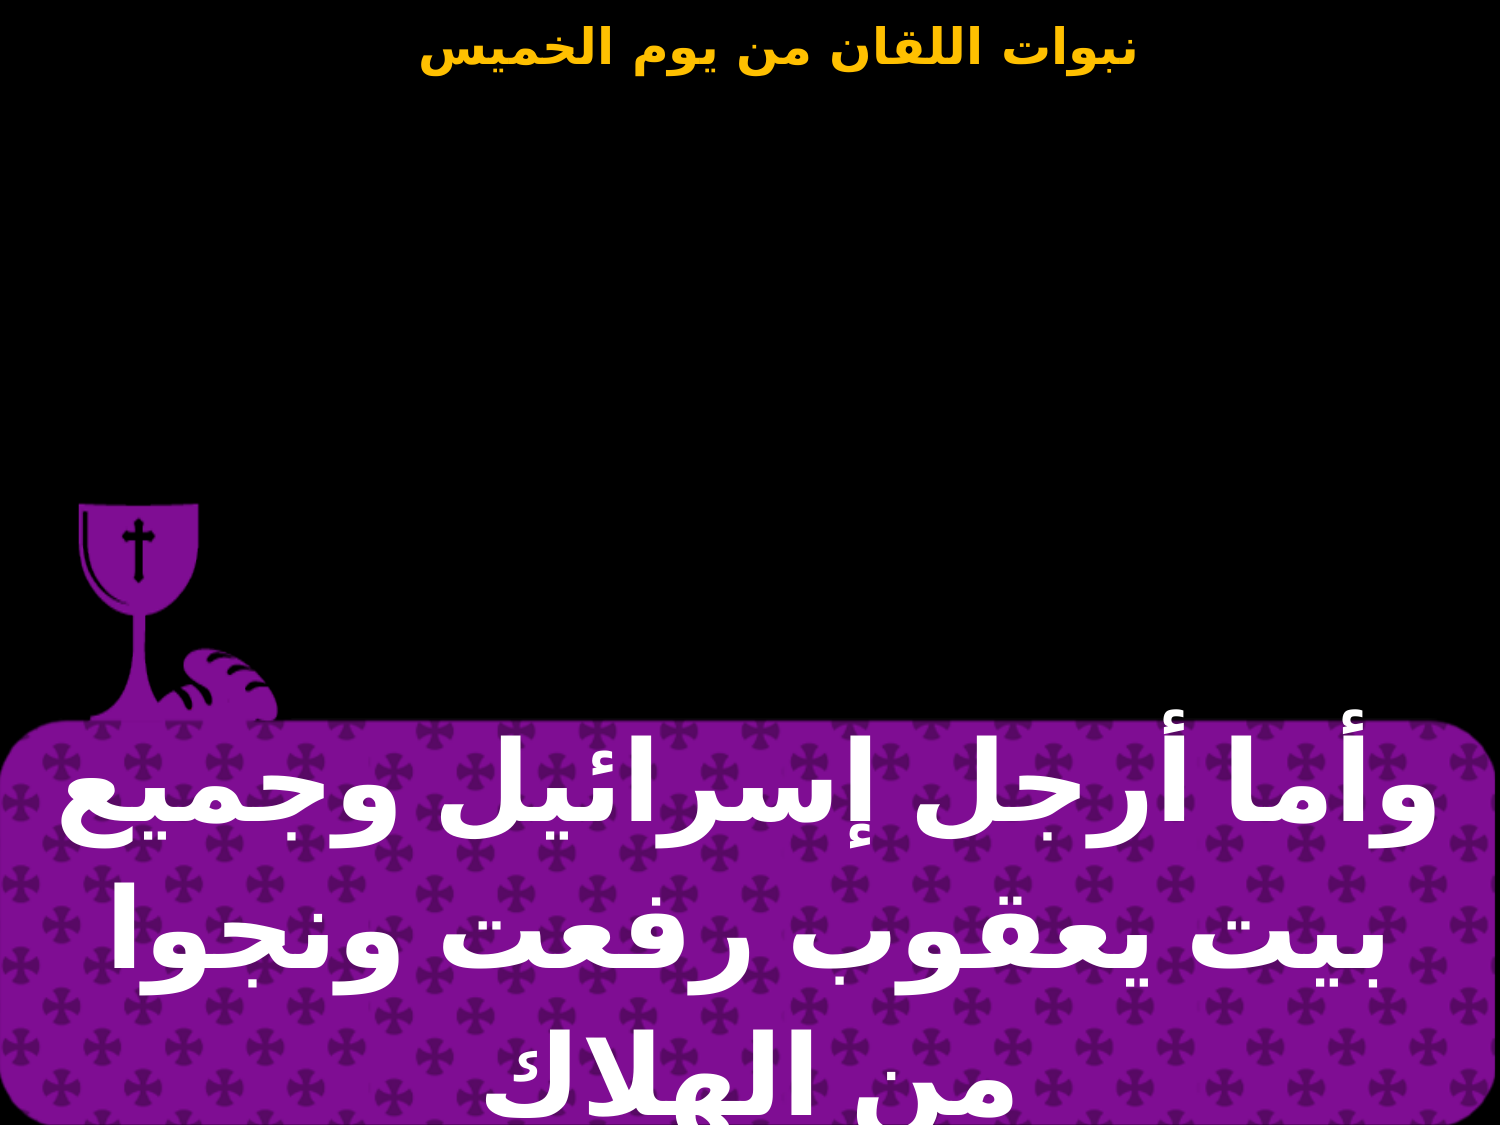

| وأما أرجل إسرائيل وجميع بيت يعقوب رفعت ونجوا من الهلاك |
| --- |